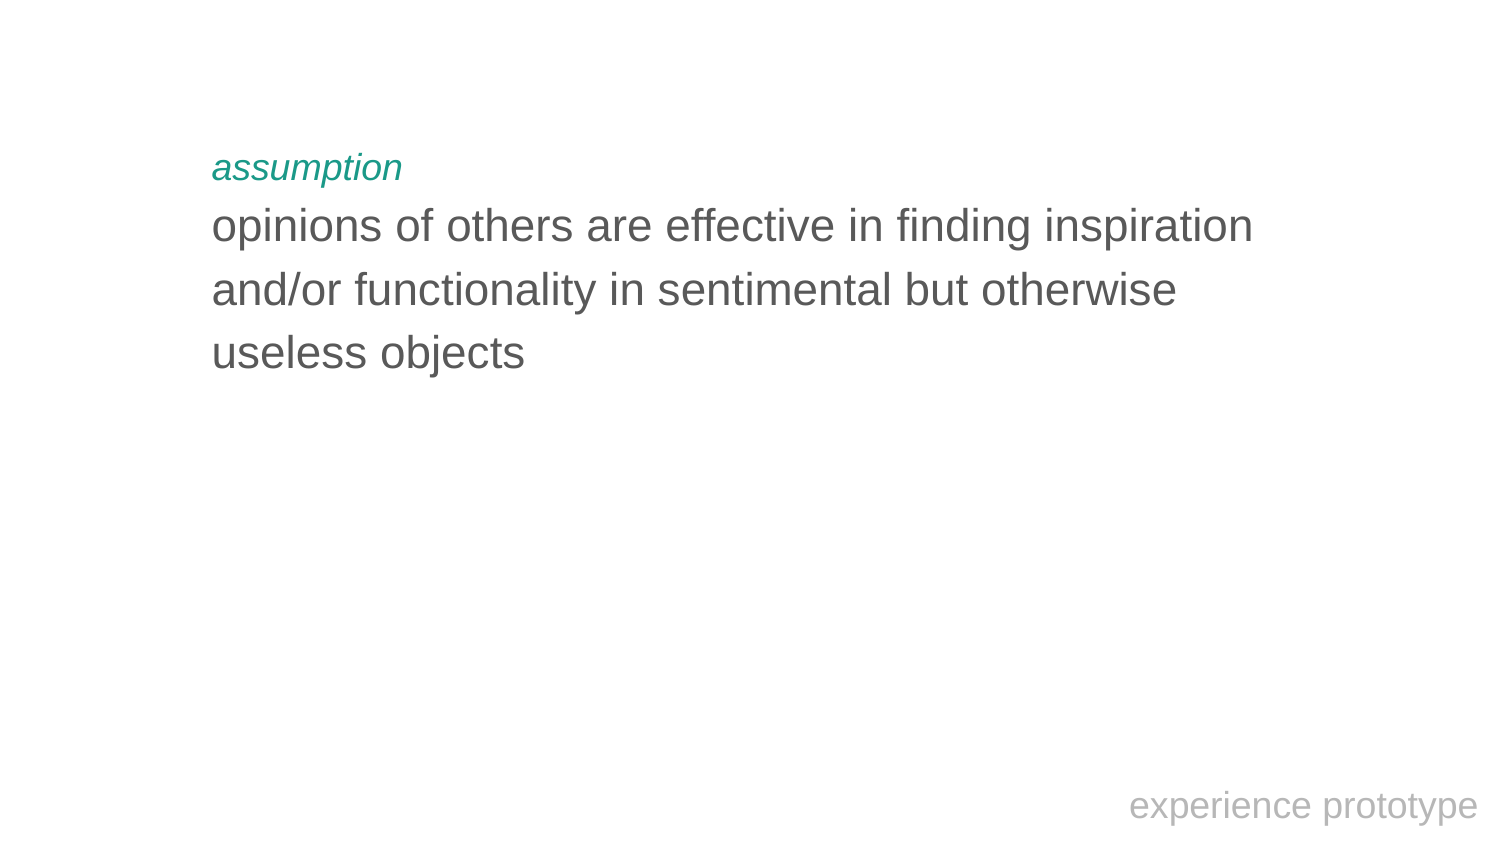

assumption
opinions of others are effective in finding inspiration and/or functionality in sentimental but otherwise useless objects

# experience prototype